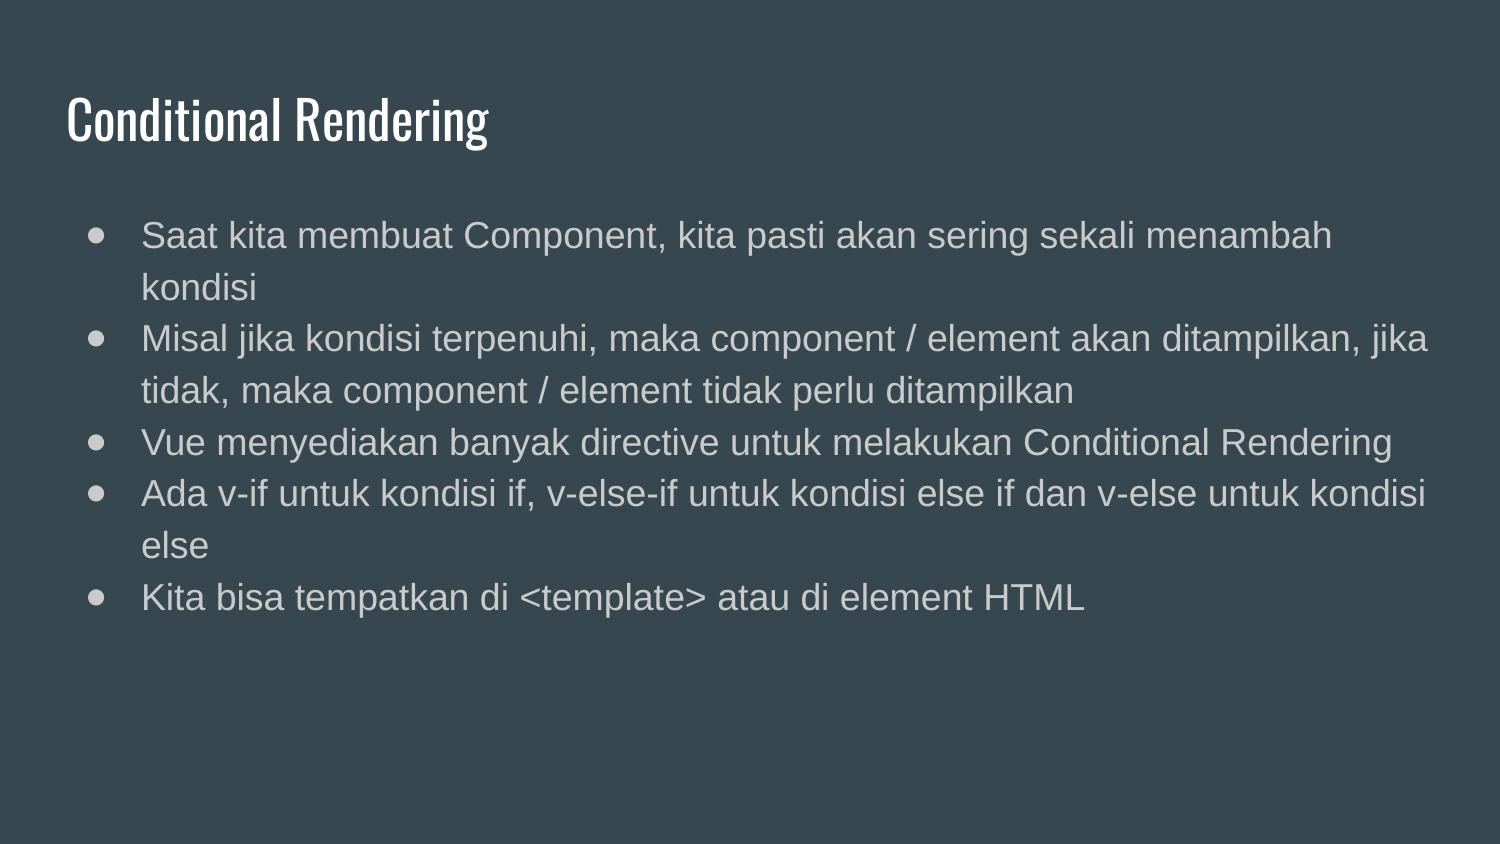

# Conditional Rendering
Saat kita membuat Component, kita pasti akan sering sekali menambah kondisi
Misal jika kondisi terpenuhi, maka component / element akan ditampilkan, jika tidak, maka component / element tidak perlu ditampilkan
Vue menyediakan banyak directive untuk melakukan Conditional Rendering
Ada v-if untuk kondisi if, v-else-if untuk kondisi else if dan v-else untuk kondisi else
Kita bisa tempatkan di <template> atau di element HTML